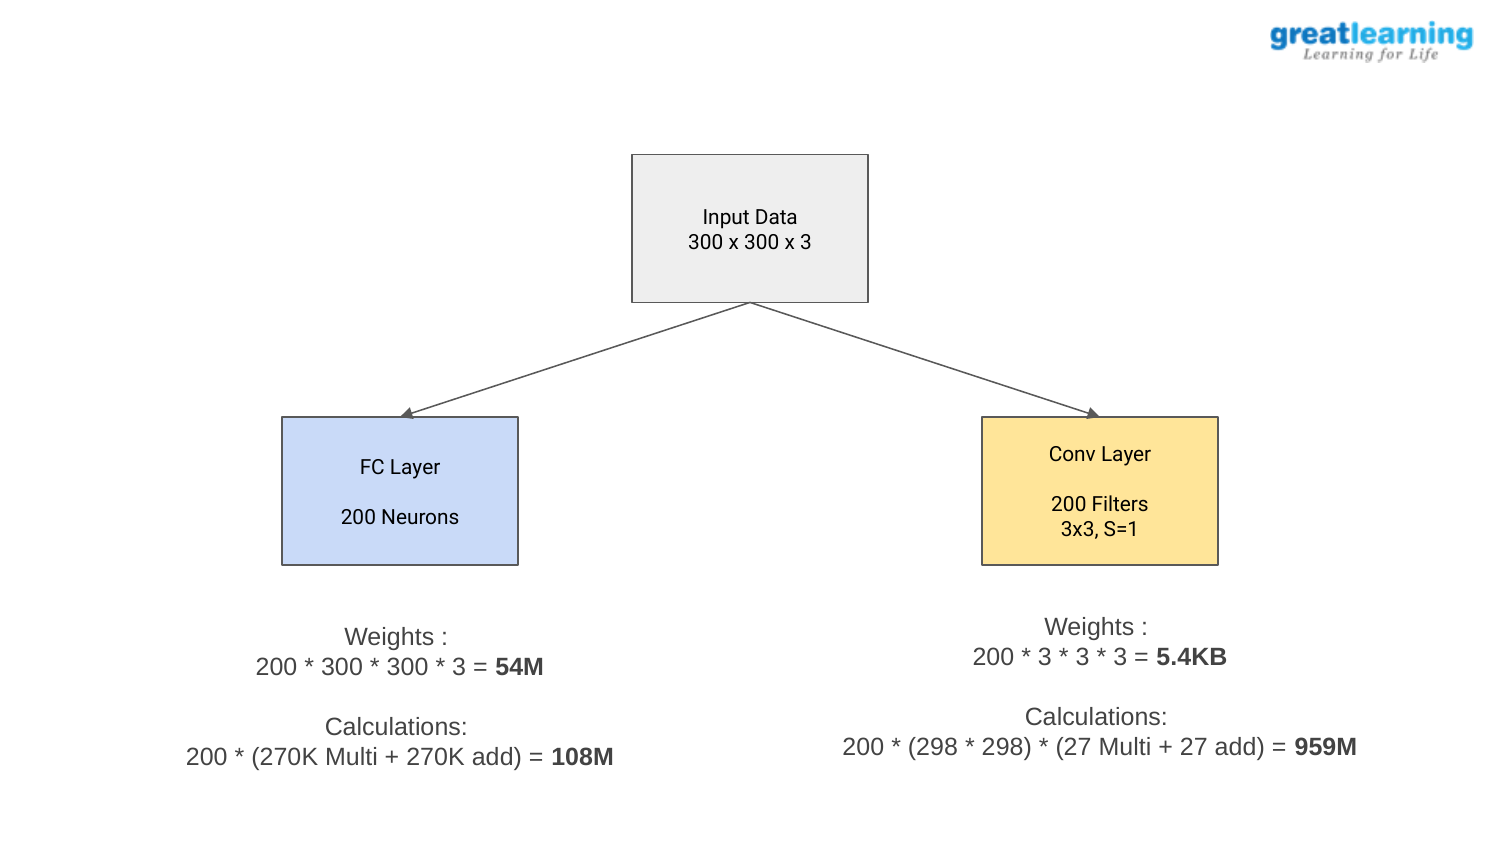

Input Data
300 x 300 x 3
FC Layer

200 Neurons
Conv Layer

200 Filters
3x3, S=1
Weights :
200 * 300 * 300 * 3 = 54M

Calculations:
200 * (270K Multi + 270K add) = 108M
Weights :
200 * 3 * 3 * 3 = 5.4KB

Calculations:
200 * (298 * 298) * (27 Multi + 27 add) = 959M